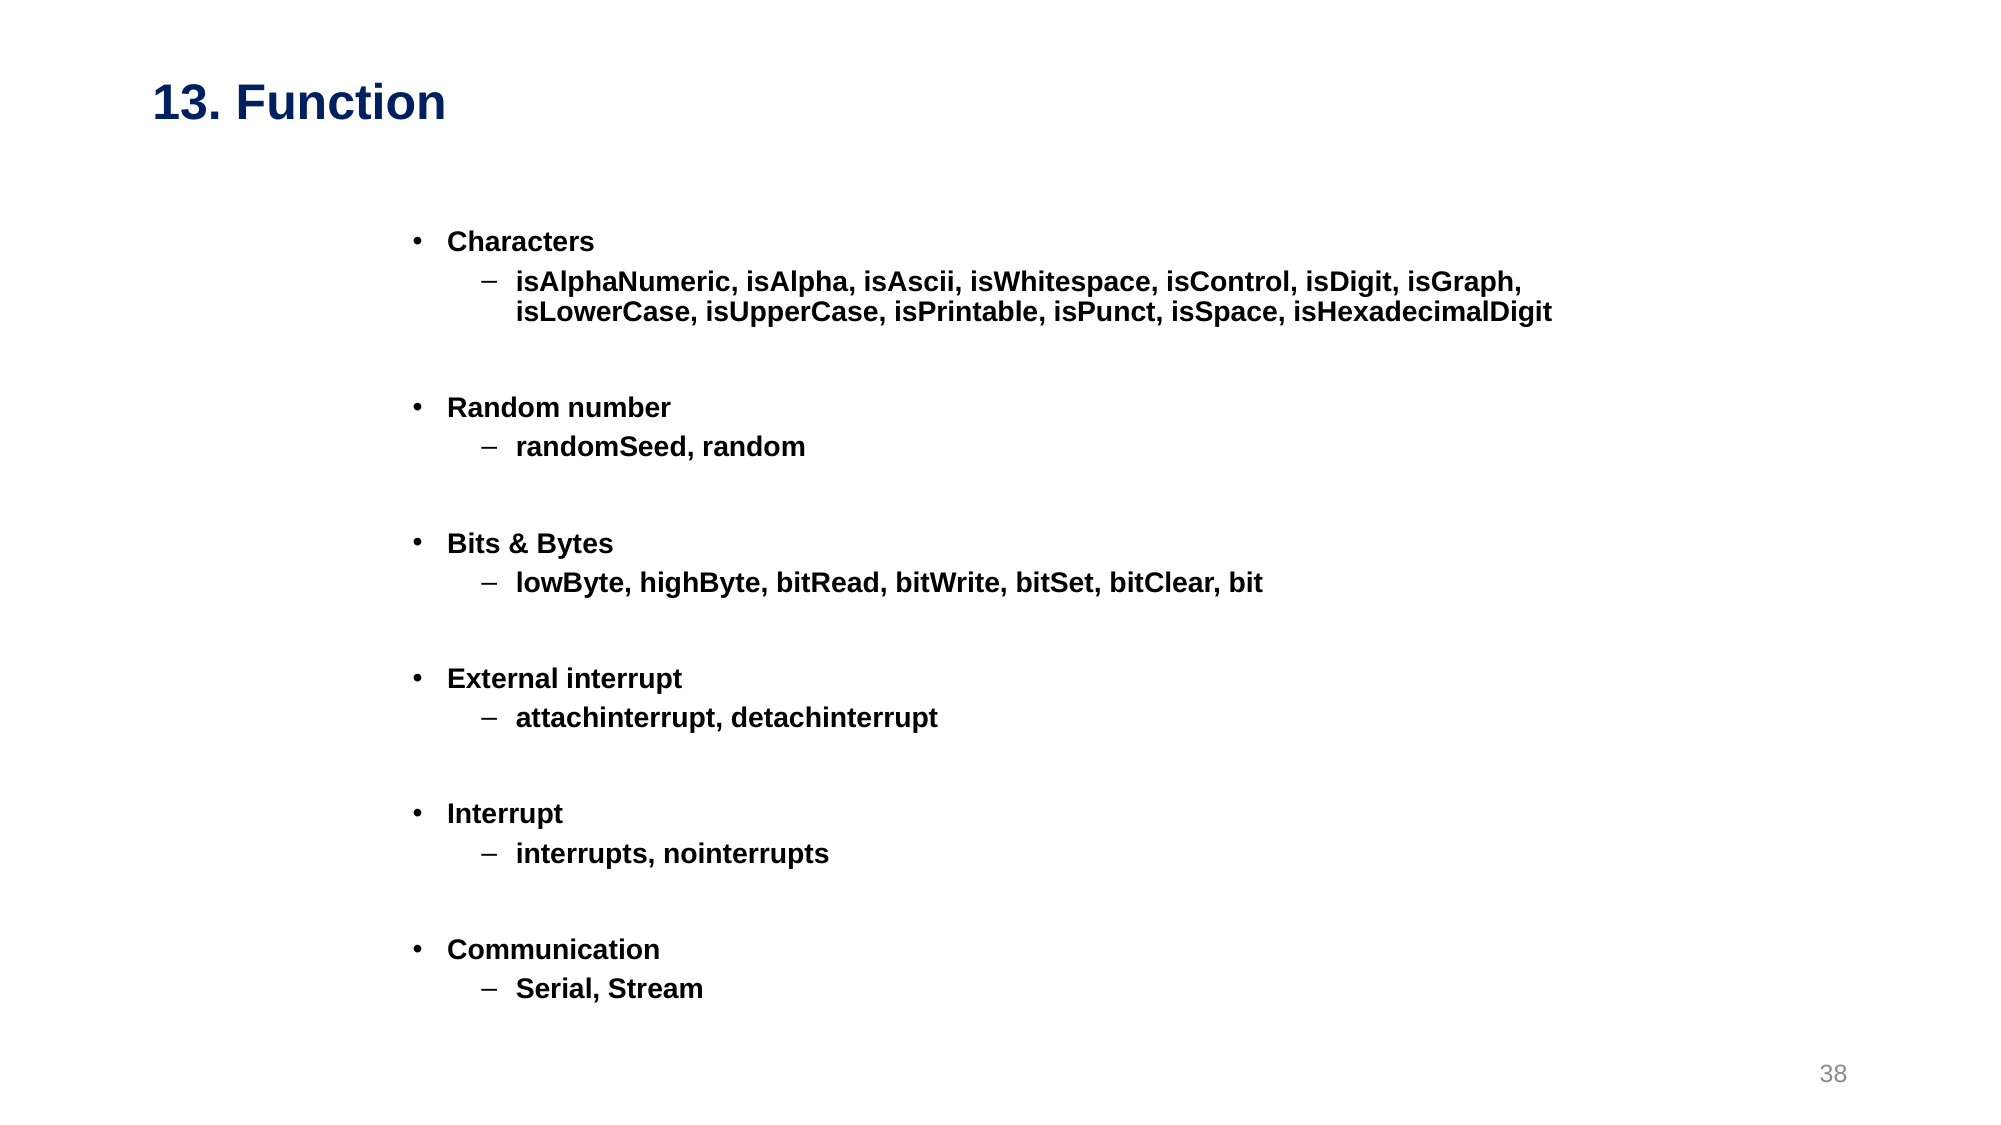

# 13. Function
Characters
isAlphaNumeric, isAlpha, isAscii, isWhitespace, isControl, isDigit, isGraph, isLowerCase, isUpperCase, isPrintable, isPunct, isSpace, isHexadecimalDigit

Random number
randomSeed, random

Bits & Bytes
lowByte, highByte, bitRead, bitWrite, bitSet, bitClear, bit

External interrupt
attachinterrupt, detachinterrupt

Interrupt
interrupts, nointerrupts

Communication
Serial, Stream

38